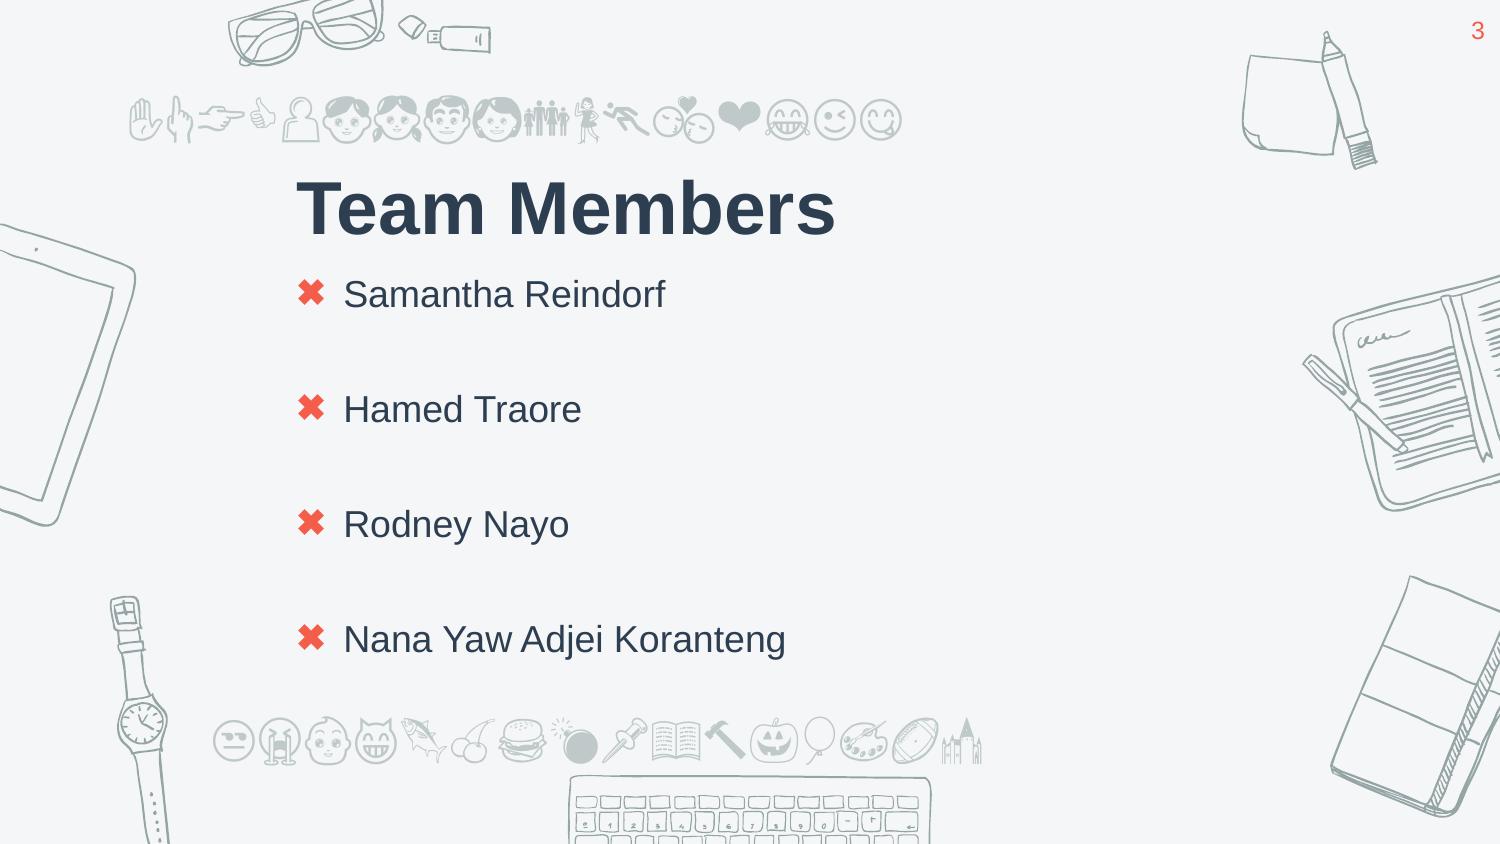

3
✋👆👉👍👤👦👧👨👩👪💃🏃💑❤😂😉😋

      😒😭👶😸🐟🍒🍔💣📌📖🔨🎃🎈🎨🏈🏰
Team Members
Samantha Reindorf

Hamed Traore

Rodney Nayo

Nana Yaw Adjei Koranteng